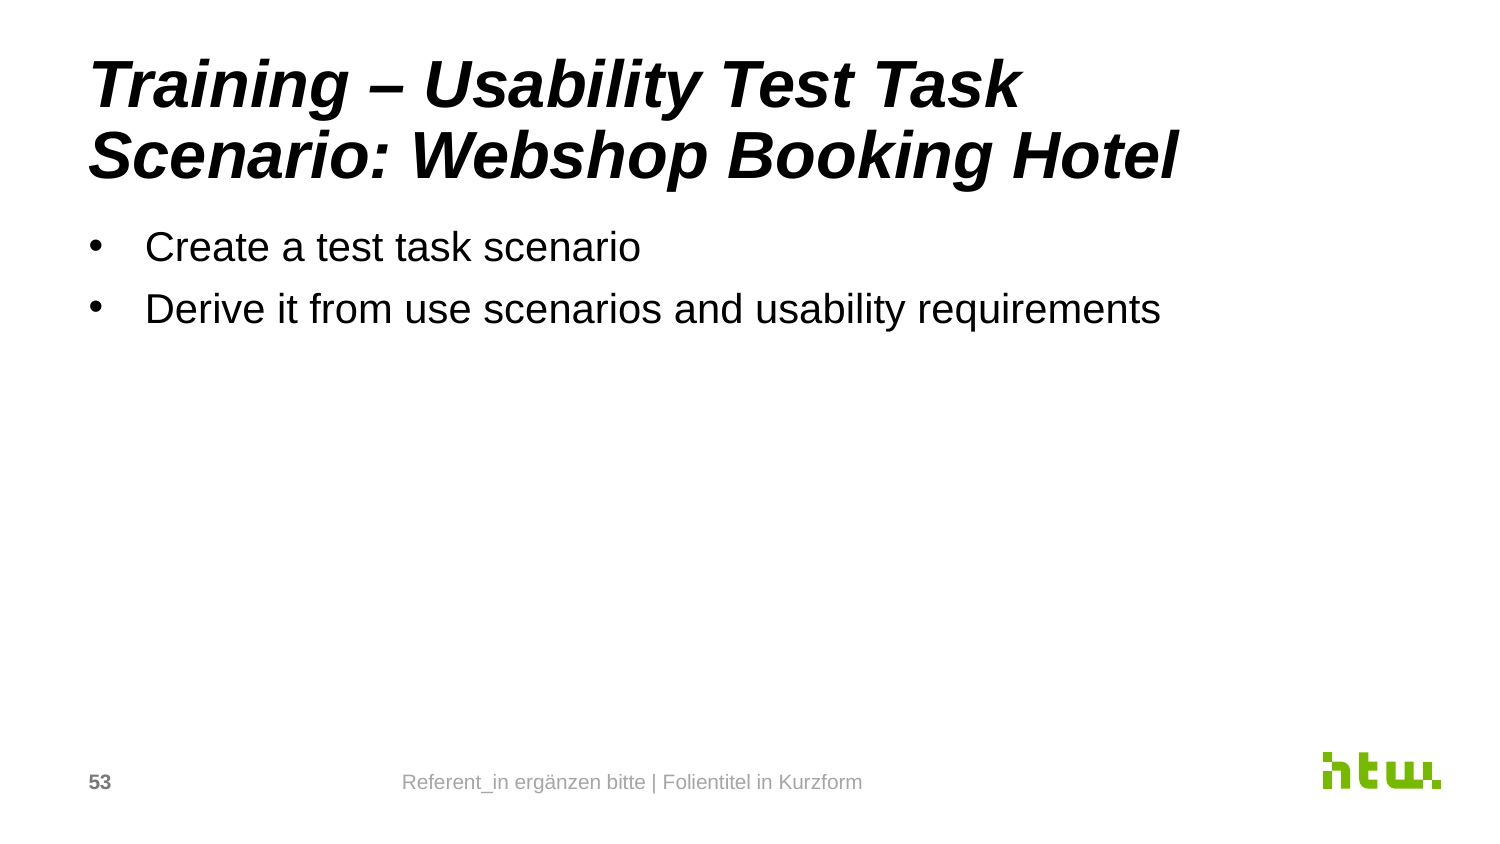

# Training – Usability Test Task Scenario: Webshop Booking Hotel
Create a test task scenario
Derive it from use scenarios and usability requirements
53
Referent_in ergänzen bitte | Folientitel in Kurzform